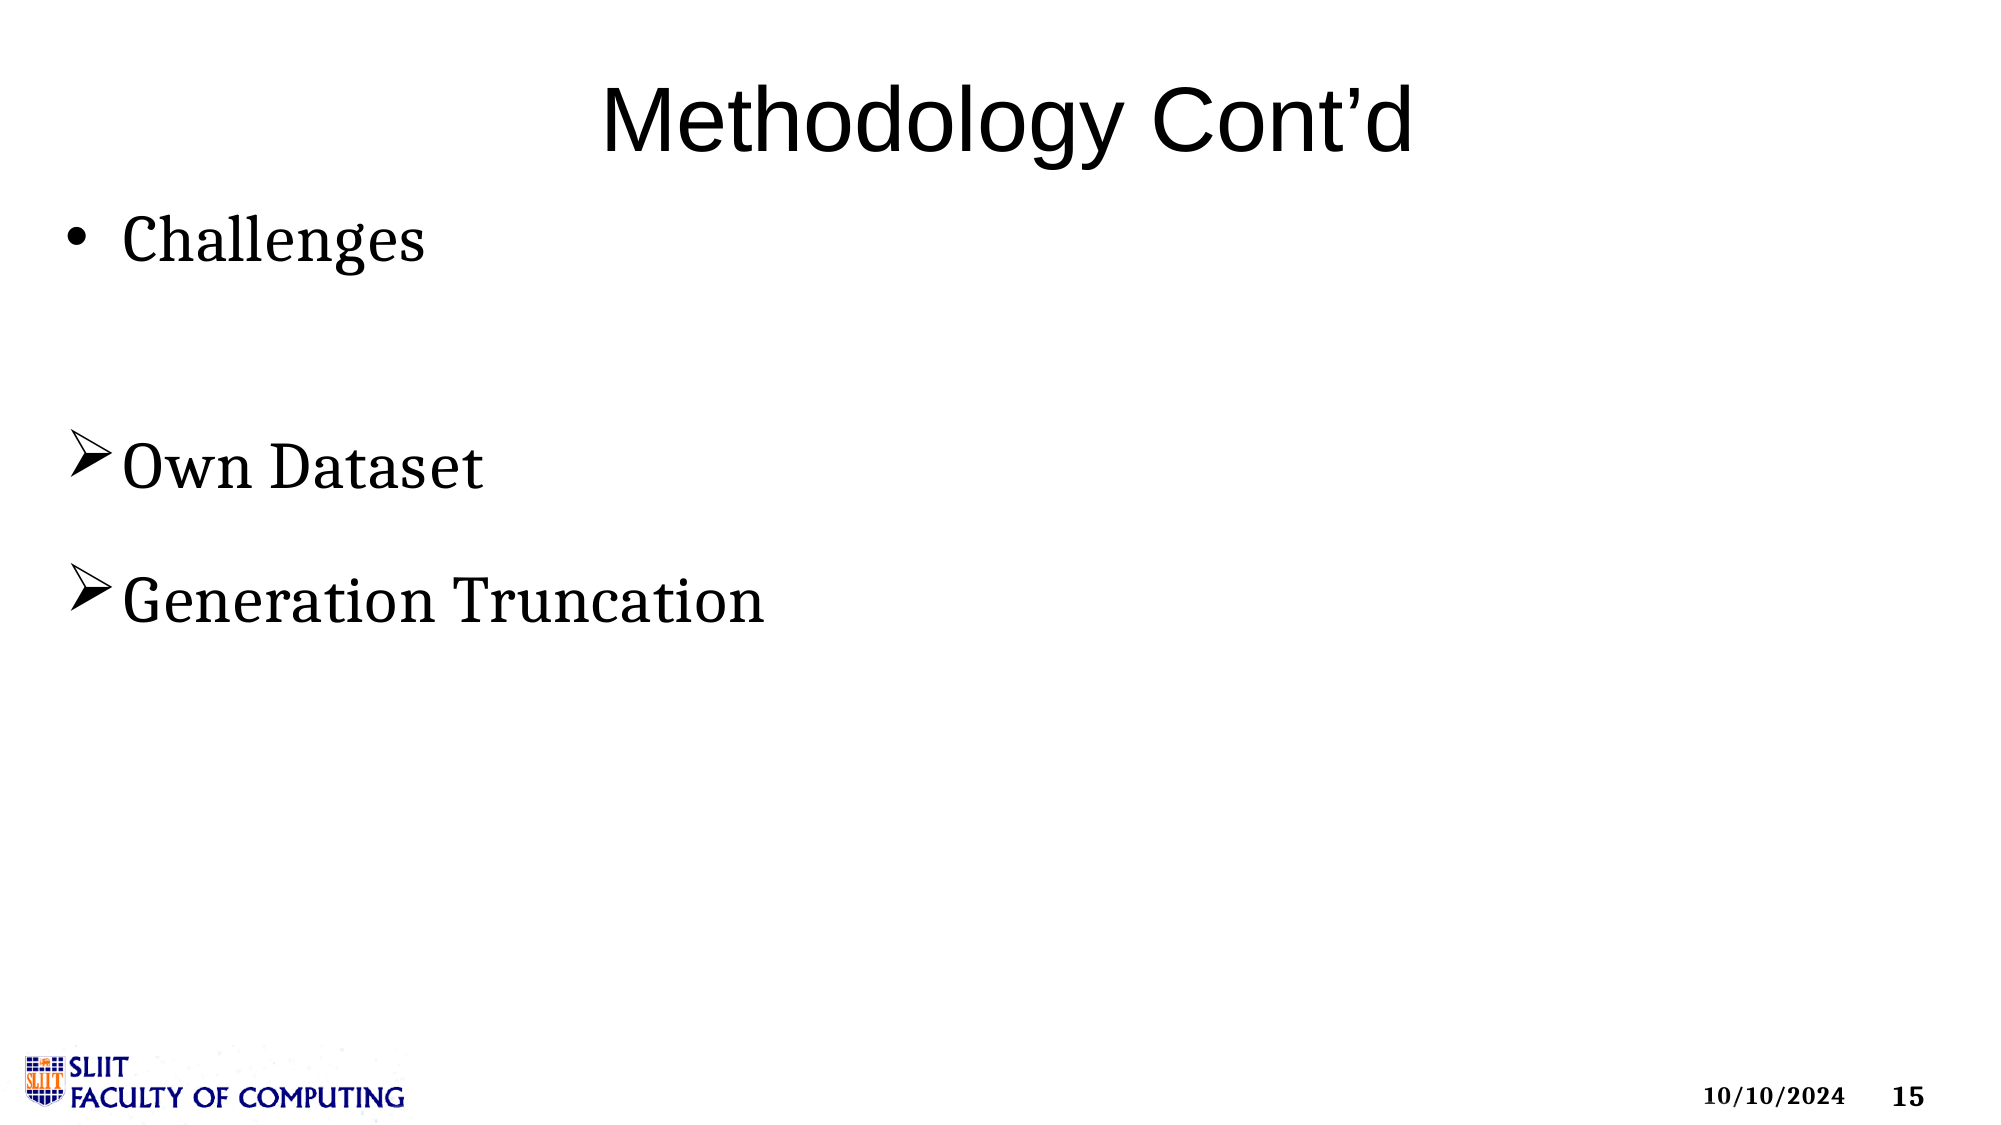

# Methodology Cont’d
Challenges

Own Dataset
Generation Truncation